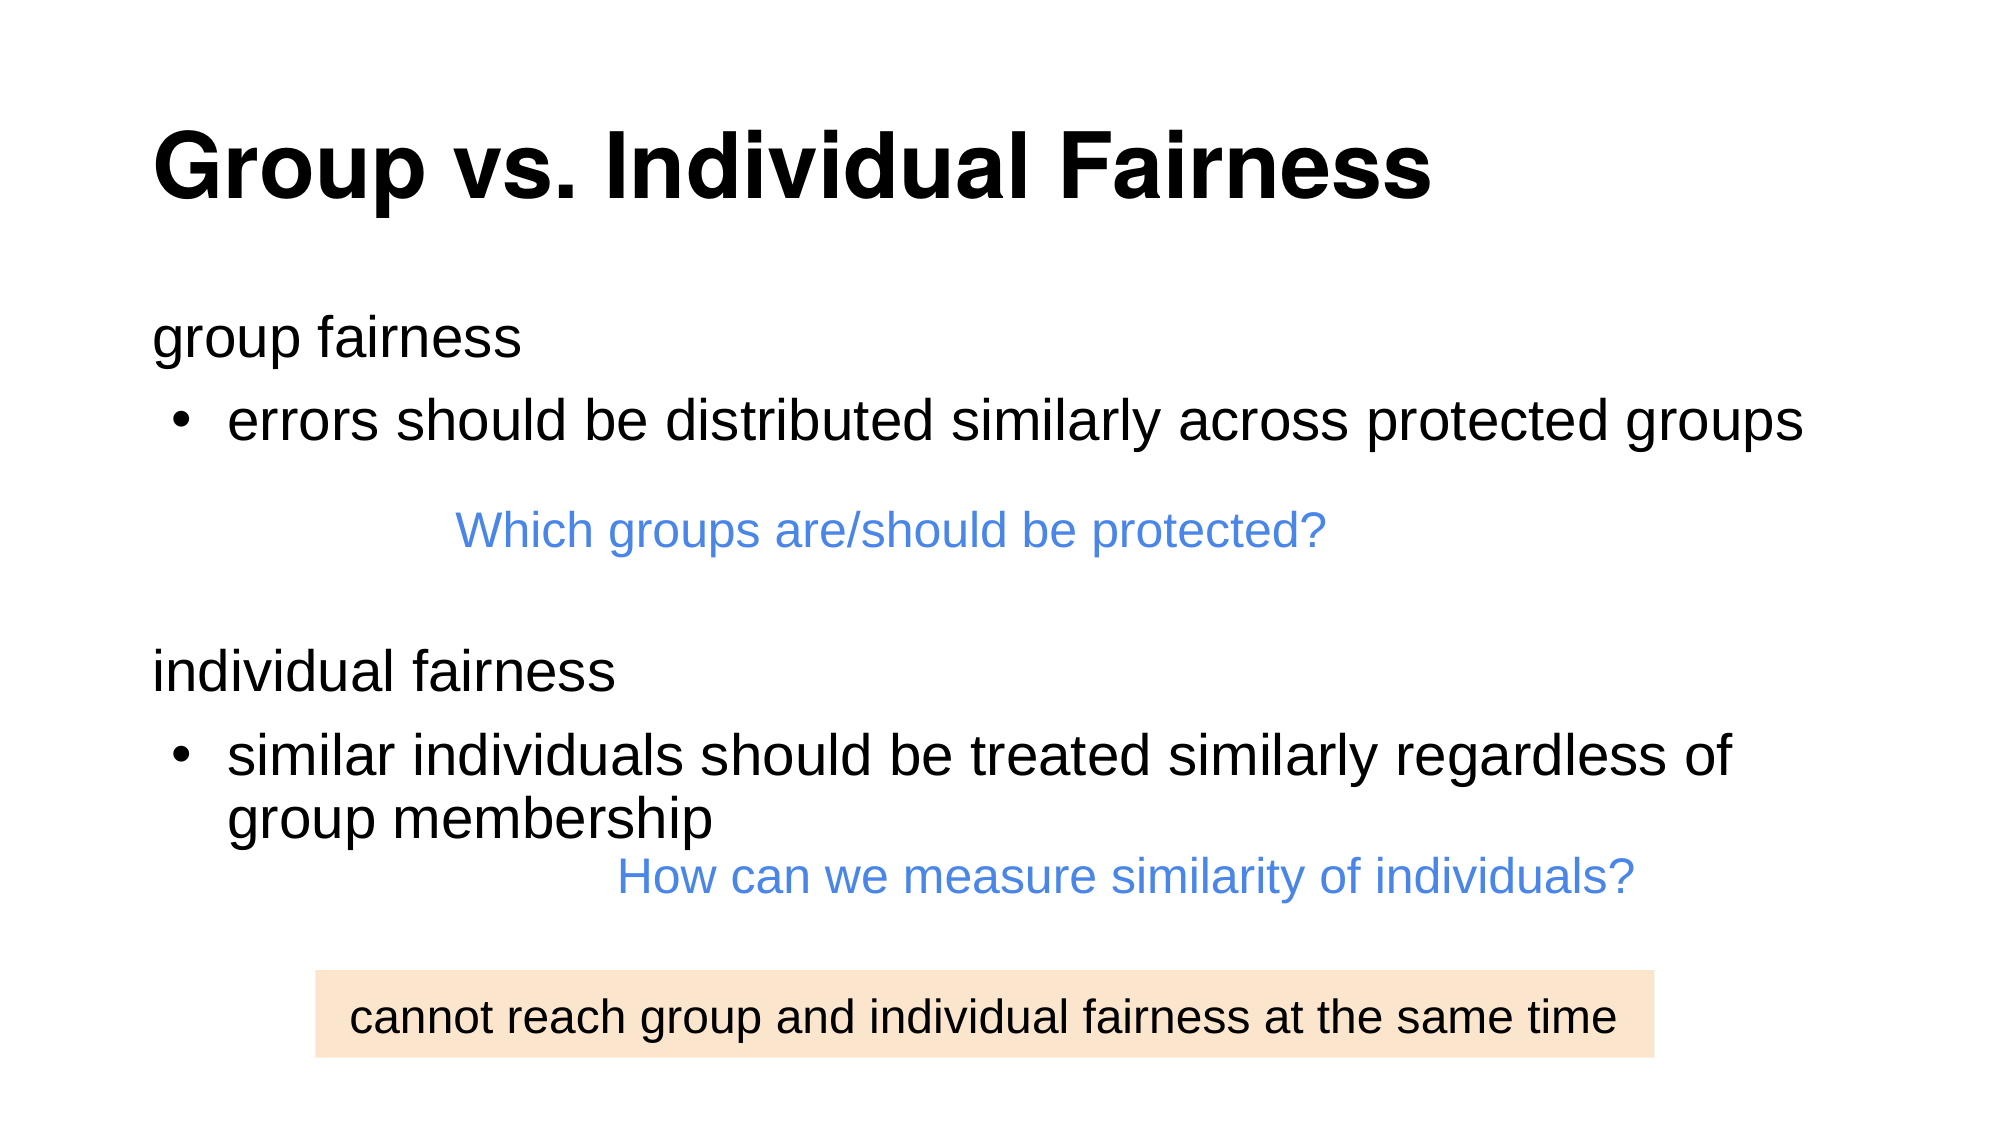

# Group vs. Individual Fairness
group fairness
errors should be distributed similarly across protected groups

individual fairness
similar individuals should be treated similarly regardless of group membership
Which groups are/should be protected?
How can we measure similarity of individuals?
cannot reach group and individual fairness at the same time